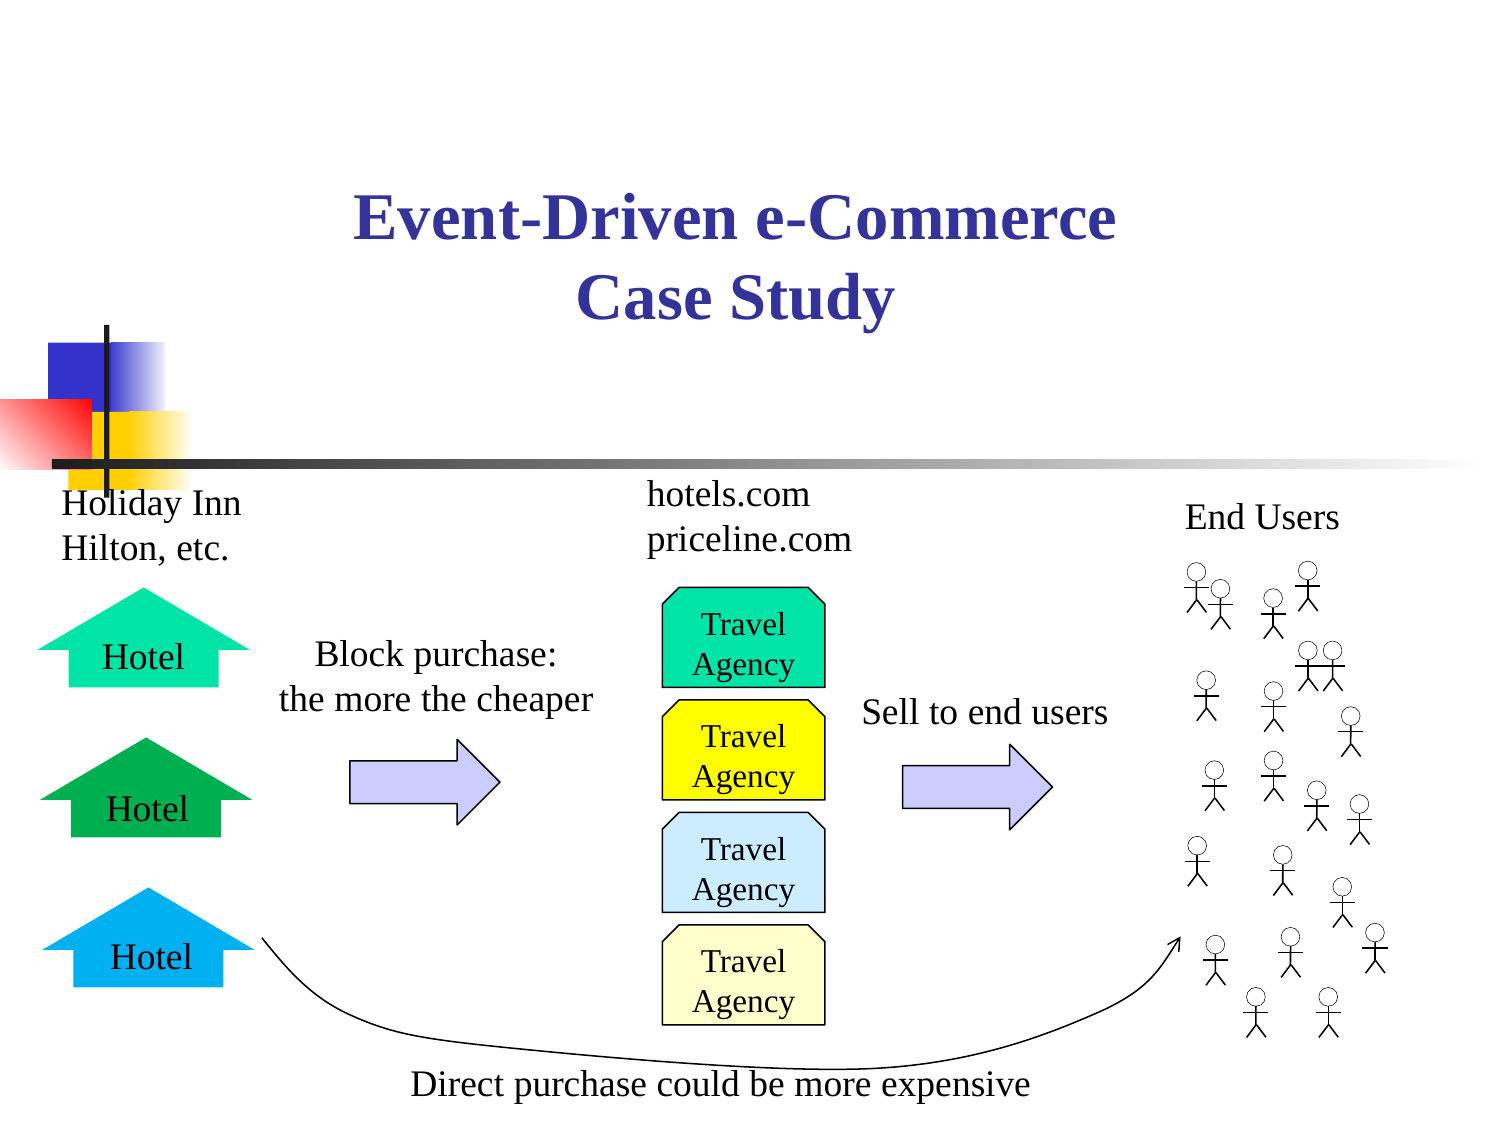

# Event-Driven e-Commerce Case Study
hotels.com
priceline.com
Holiday Inn
Hilton, etc.
End Users

Travel Agency

Block purchase:
the more the cheaper
Hotel

Sell to end users

Travel Agency

Hotel

Travel Agency

Hotel
Travel Agency

Direct purchase could be more expensive